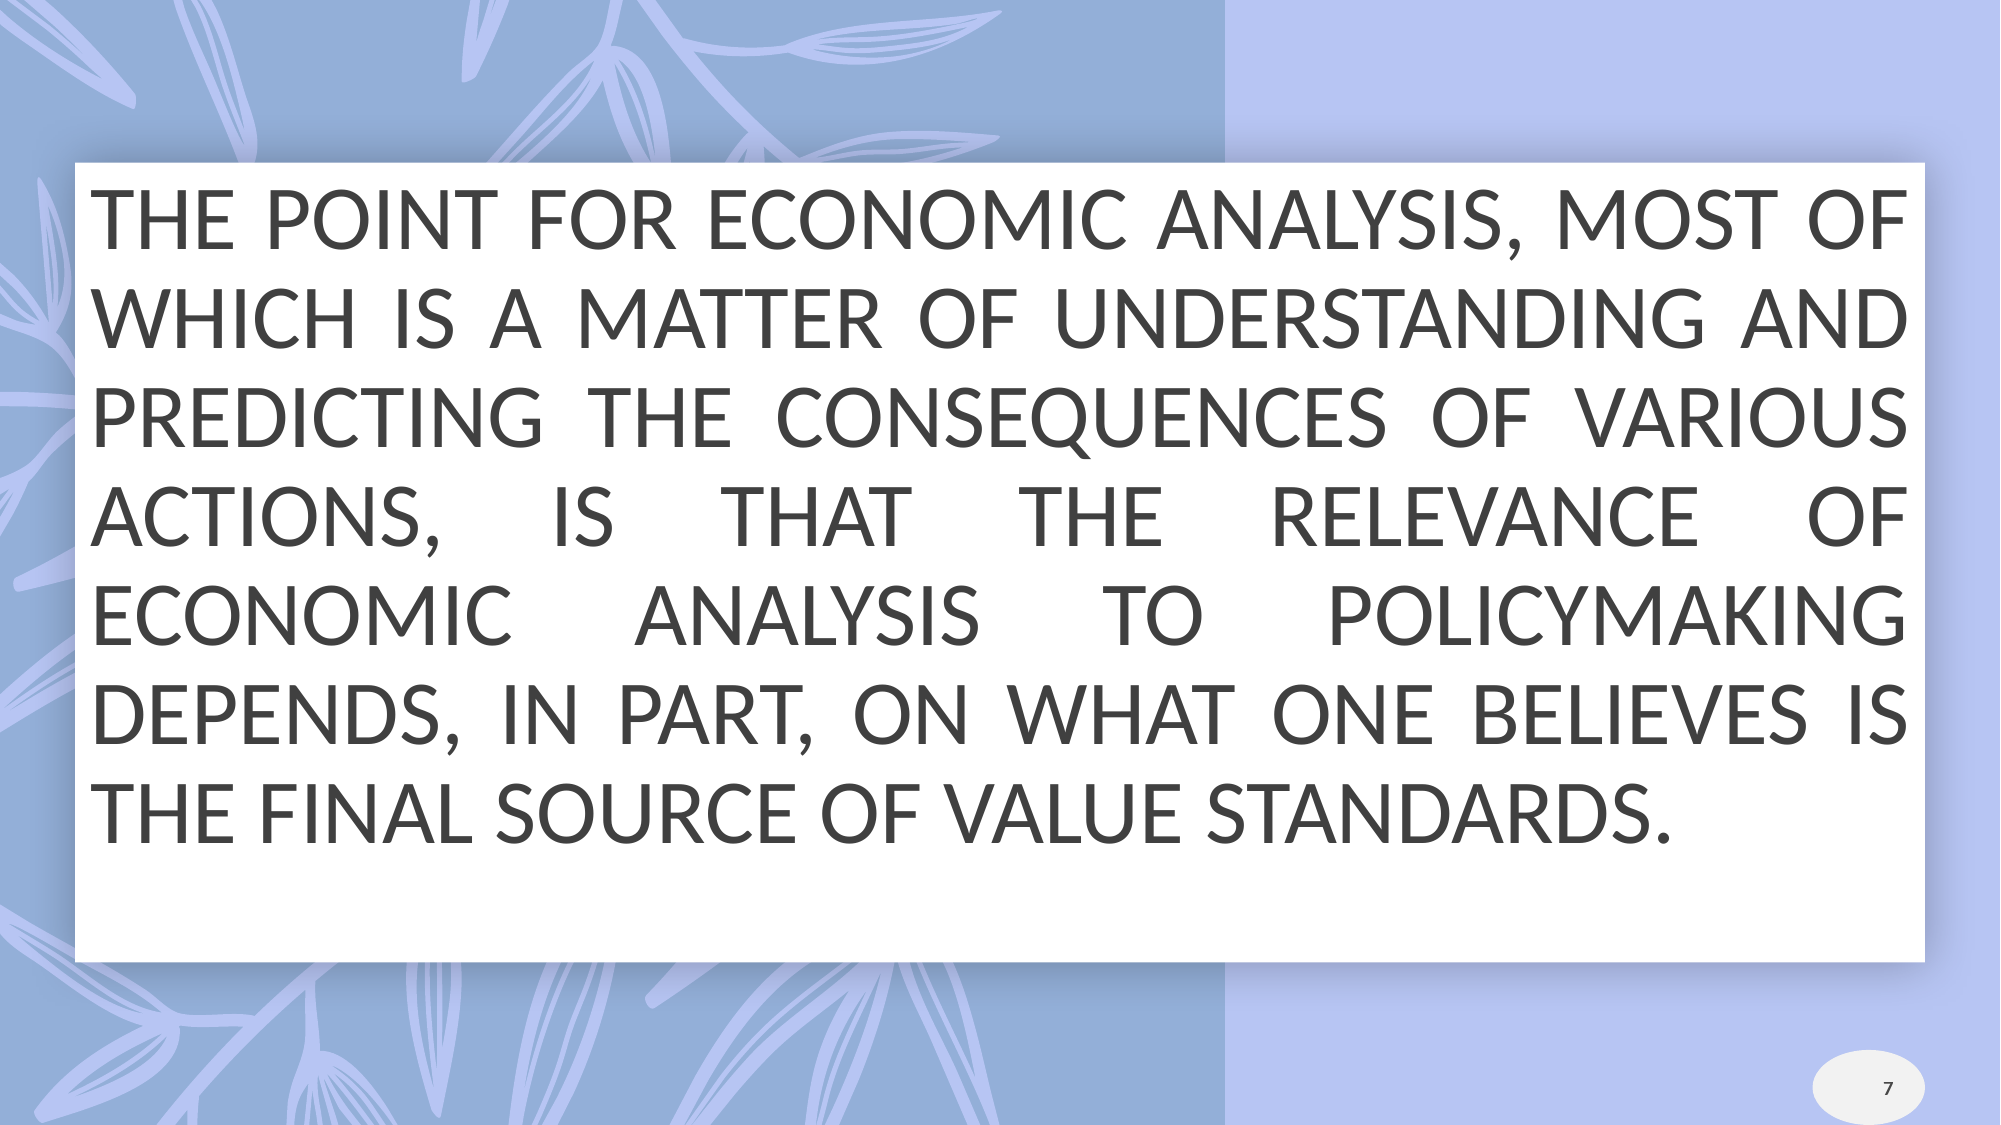

The point for economic analysis, most of which is a matter of understanding and predicting the consequences of various actions, is that the relevance of economic analysis to policymaking depends, in part, on what one believes is the final source of value standards.
7